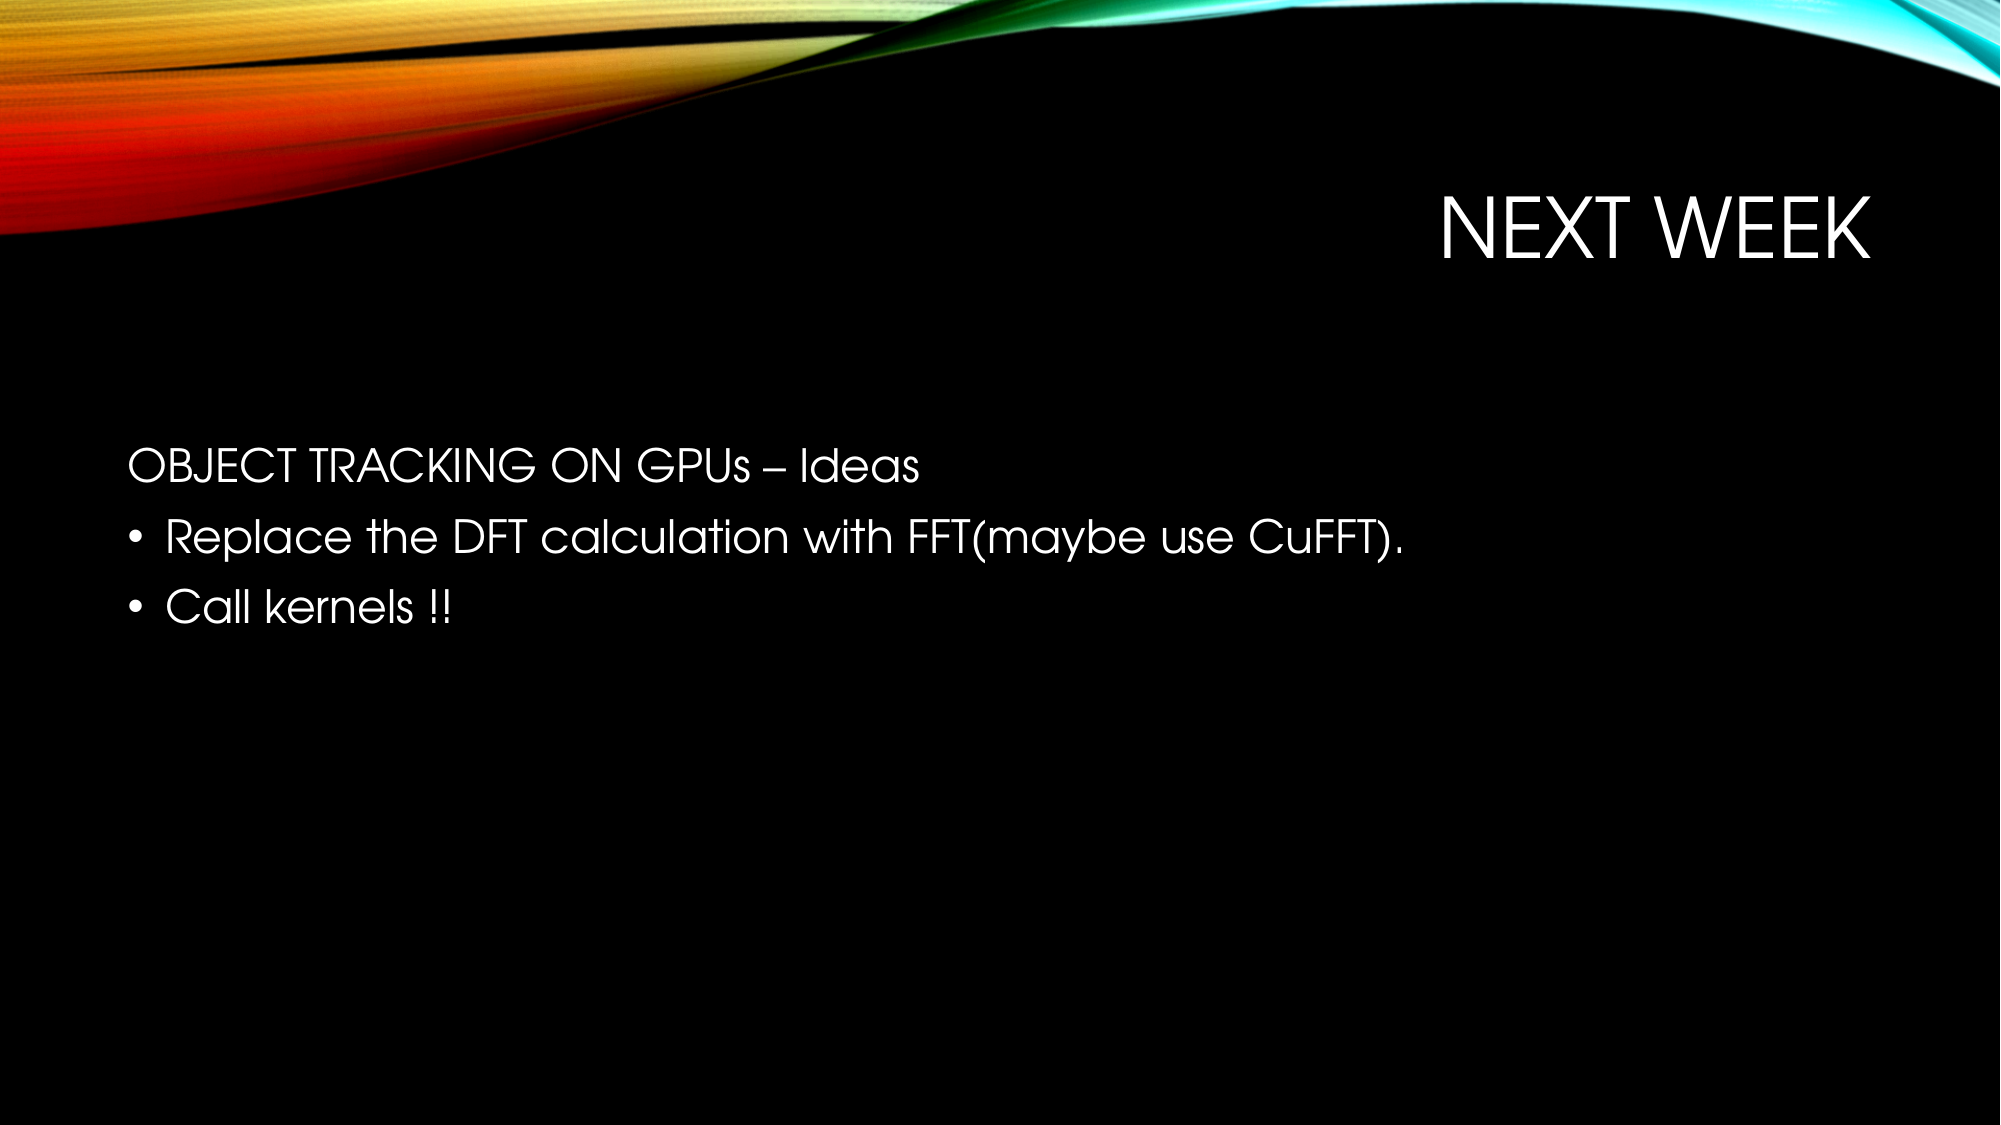

# NEXT WEEK

OBJECT TRACKING ON GPUs – Ideas
Replace the DFT calculation with FFT(maybe use CuFFT).
Call kernels !!